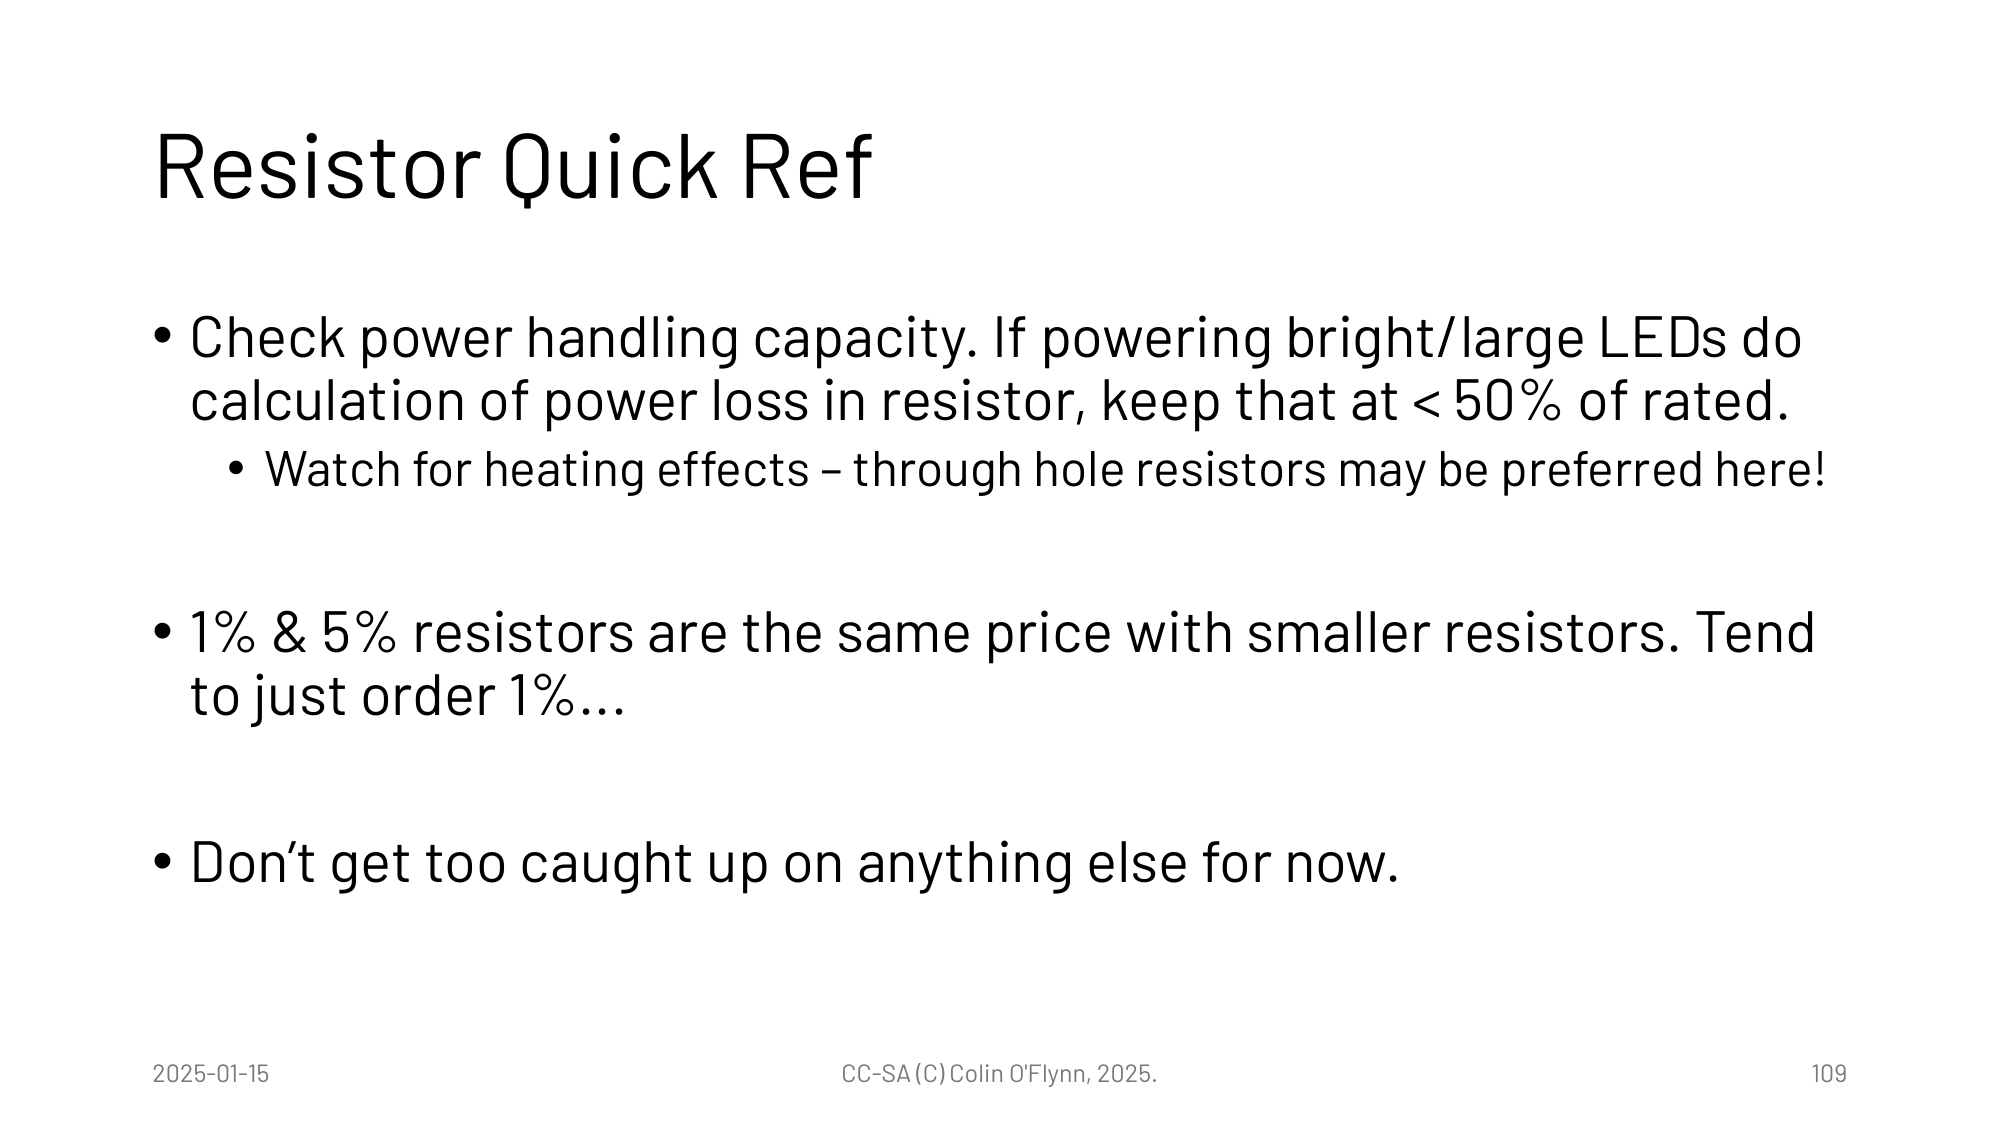

# Resistor Quick Ref
Check power handling capacity. If powering bright/large LEDs do calculation of power loss in resistor, keep that at < 50% of rated.
Watch for heating effects – through hole resistors may be preferred here!

1% & 5% resistors are the same price with smaller resistors. Tend to just order 1%...

Don’t get too caught up on anything else for now.
2025-01-15
CC-SA (C) Colin O'Flynn, 2025.
109